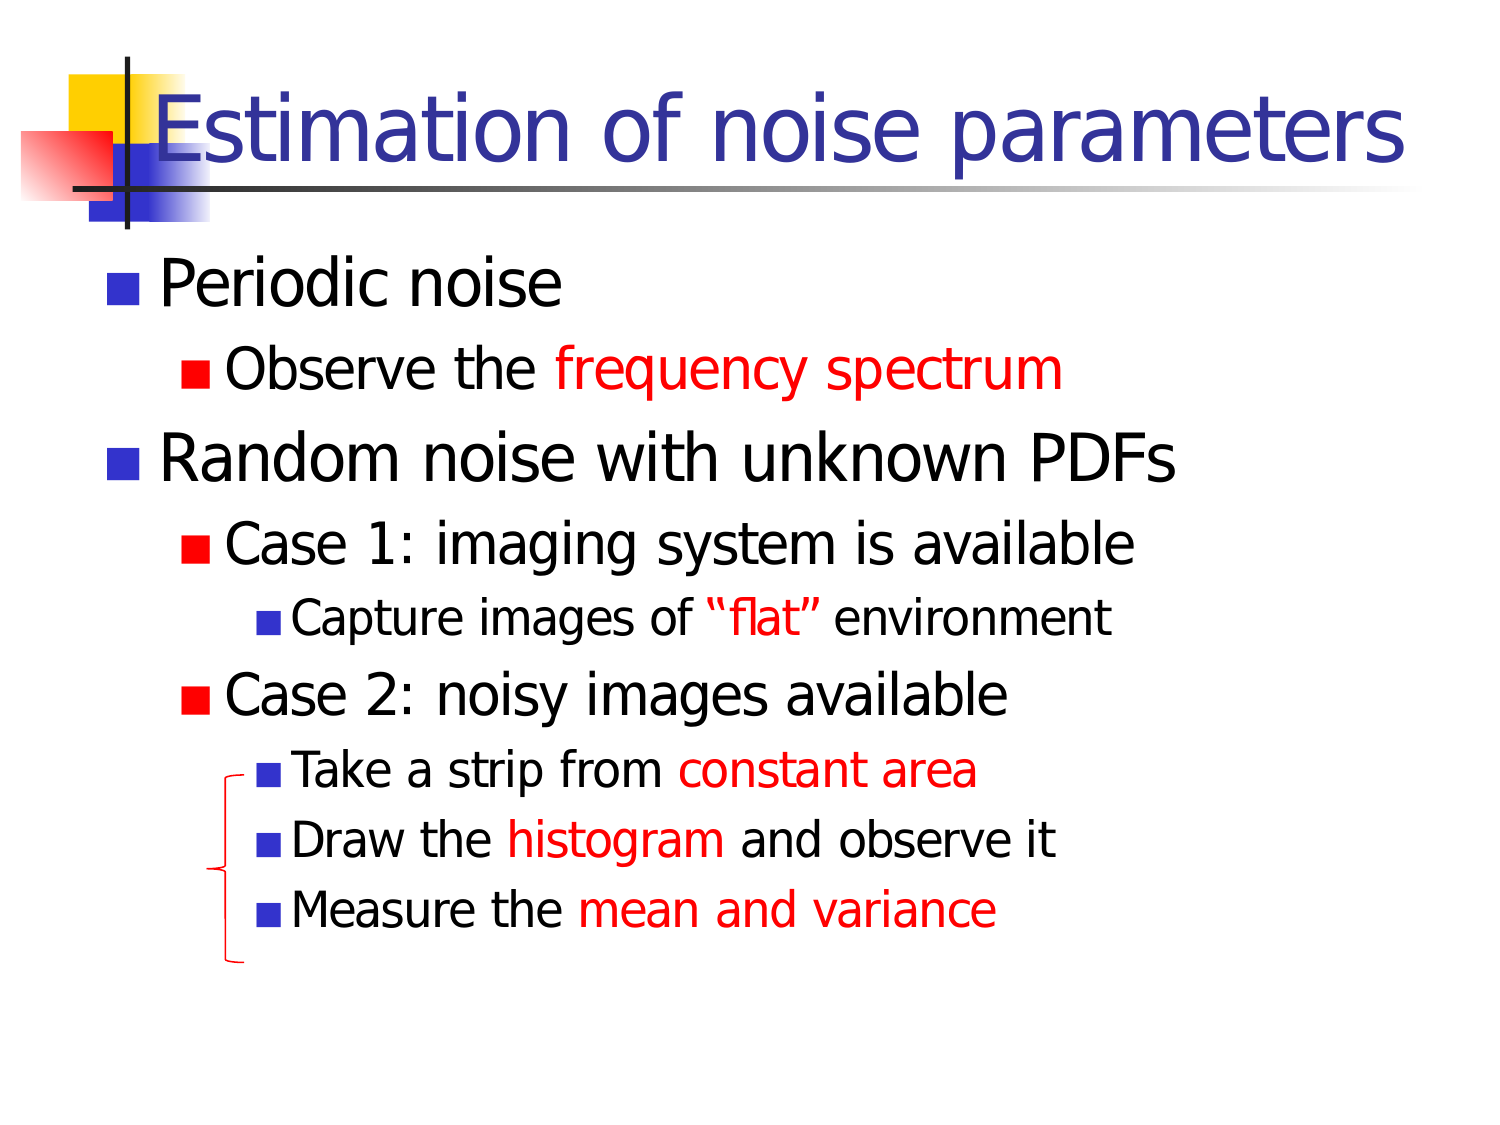

# Estimation of noise parameters
Periodic noise
Observe the frequency spectrum
Random noise with unknown PDFs
Case 1: imaging system is available
Capture images of “flat” environment
Case 2: noisy images available
Take a strip from constant area
Draw the histogram and observe it
Measure the mean and variance